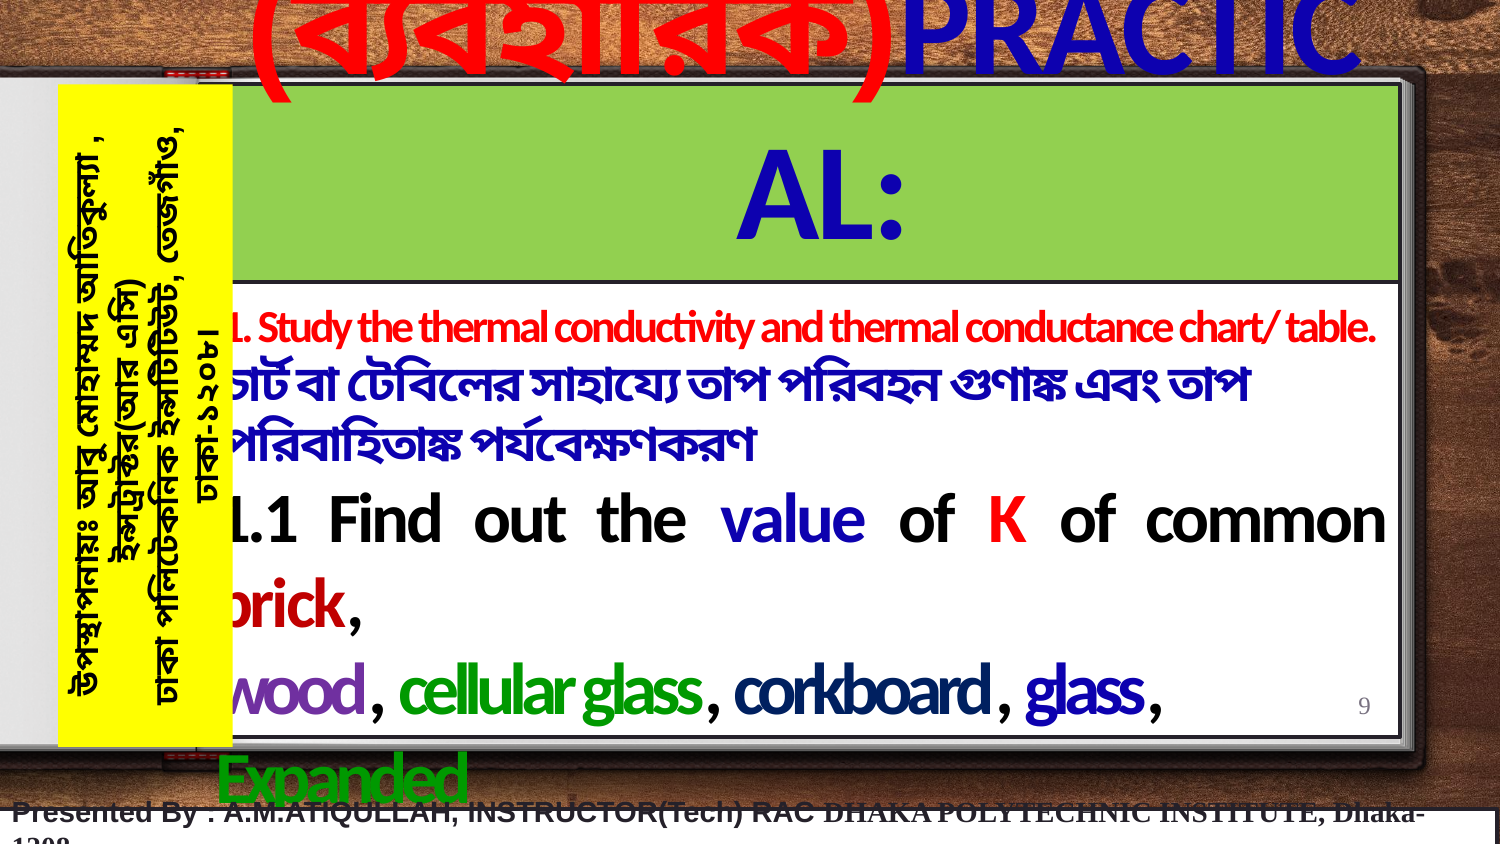

# (ব্যবহারিক)PRACTICAL:
1. Study the thermal conductivity and thermal conductance chart/ table.
চার্ট বা টেবিলের সাহায্যে তাপ পরিবহন গুণাঙ্ক এবং তাপ পরিবাহিতাঙ্ক পর্যবেক্ষণকরণ
1.1 Find out the value of K of common brick,
wood, cellular glass, corkboard, glass, Expanded
polyurethane, mineral wool etc from the chart

উপস্থাপনায়ঃ আবু মোহাম্মদ আতিকুল্যা , ইন্সট্রাক্টর(আর এসি)
ঢাকা পলিটেকনিক ইন্সটিটিউট, তেজগাঁও, ঢাকা-১২০৮।
9
Presented By : A.M.ATIQULLAH, INSTRUCTOR(Tech) RAC DHAKA POLYTECHNIC INSTITUTE, Dhaka-1208